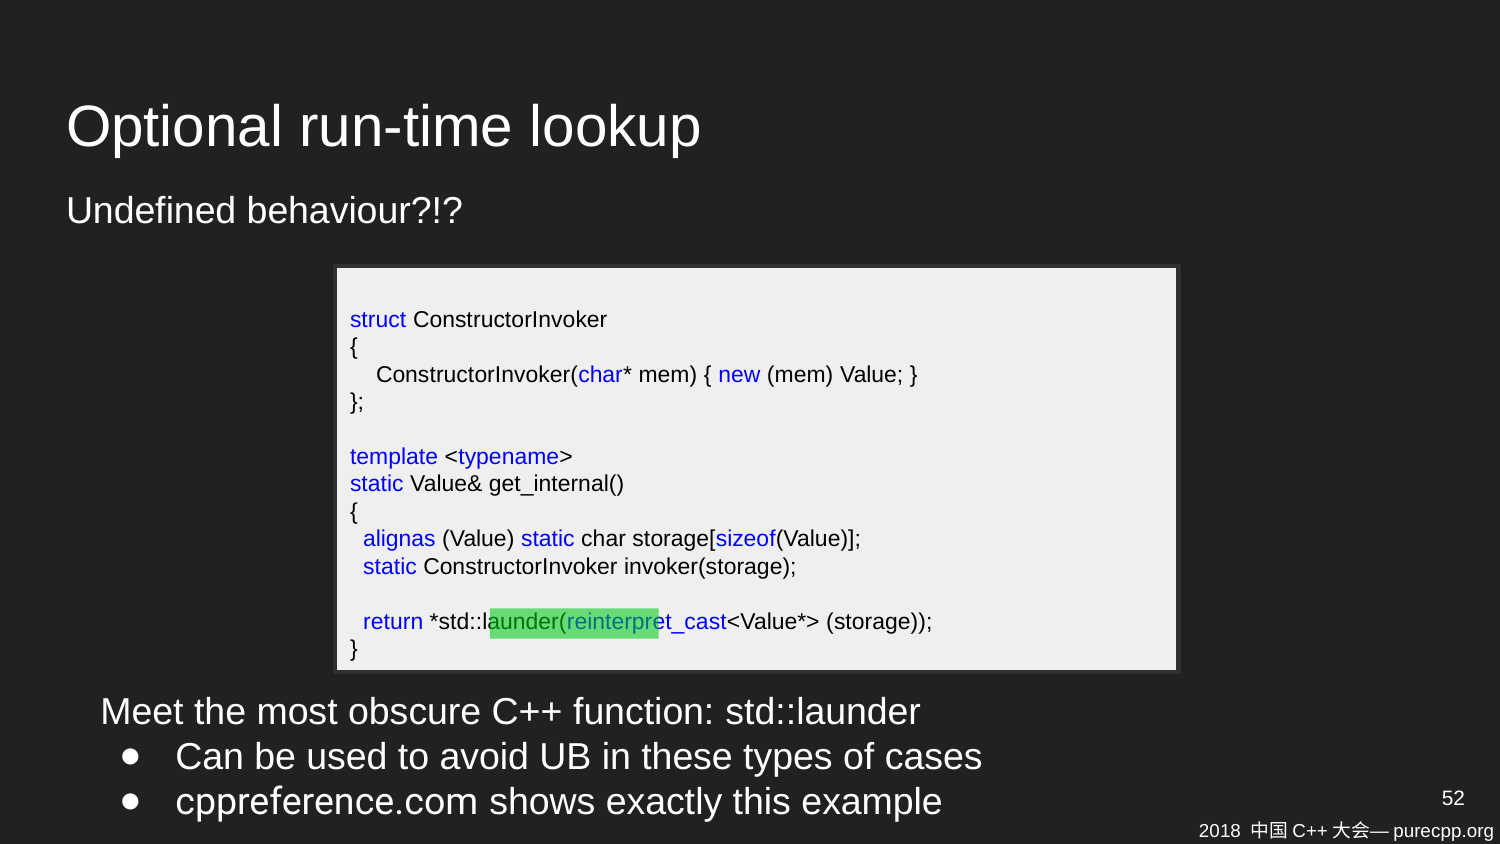

# Optional run-time lookup

Undefined behaviour?!?

struct ConstructorInvoker
{
    ConstructorInvoker(char* mem) { new (mem) Value; }
};

template <typename>
static Value& get_internal()
{
  alignas (Value) static char storage[sizeof(Value)];
  static ConstructorInvoker invoker(storage);

  return *std::launder(reinterpret_cast<Value*> (storage));
}

Meet the most obscure C++ function: std::launder
Can be used to avoid UB in these types of cases
cppreference.com shows exactly this example
52